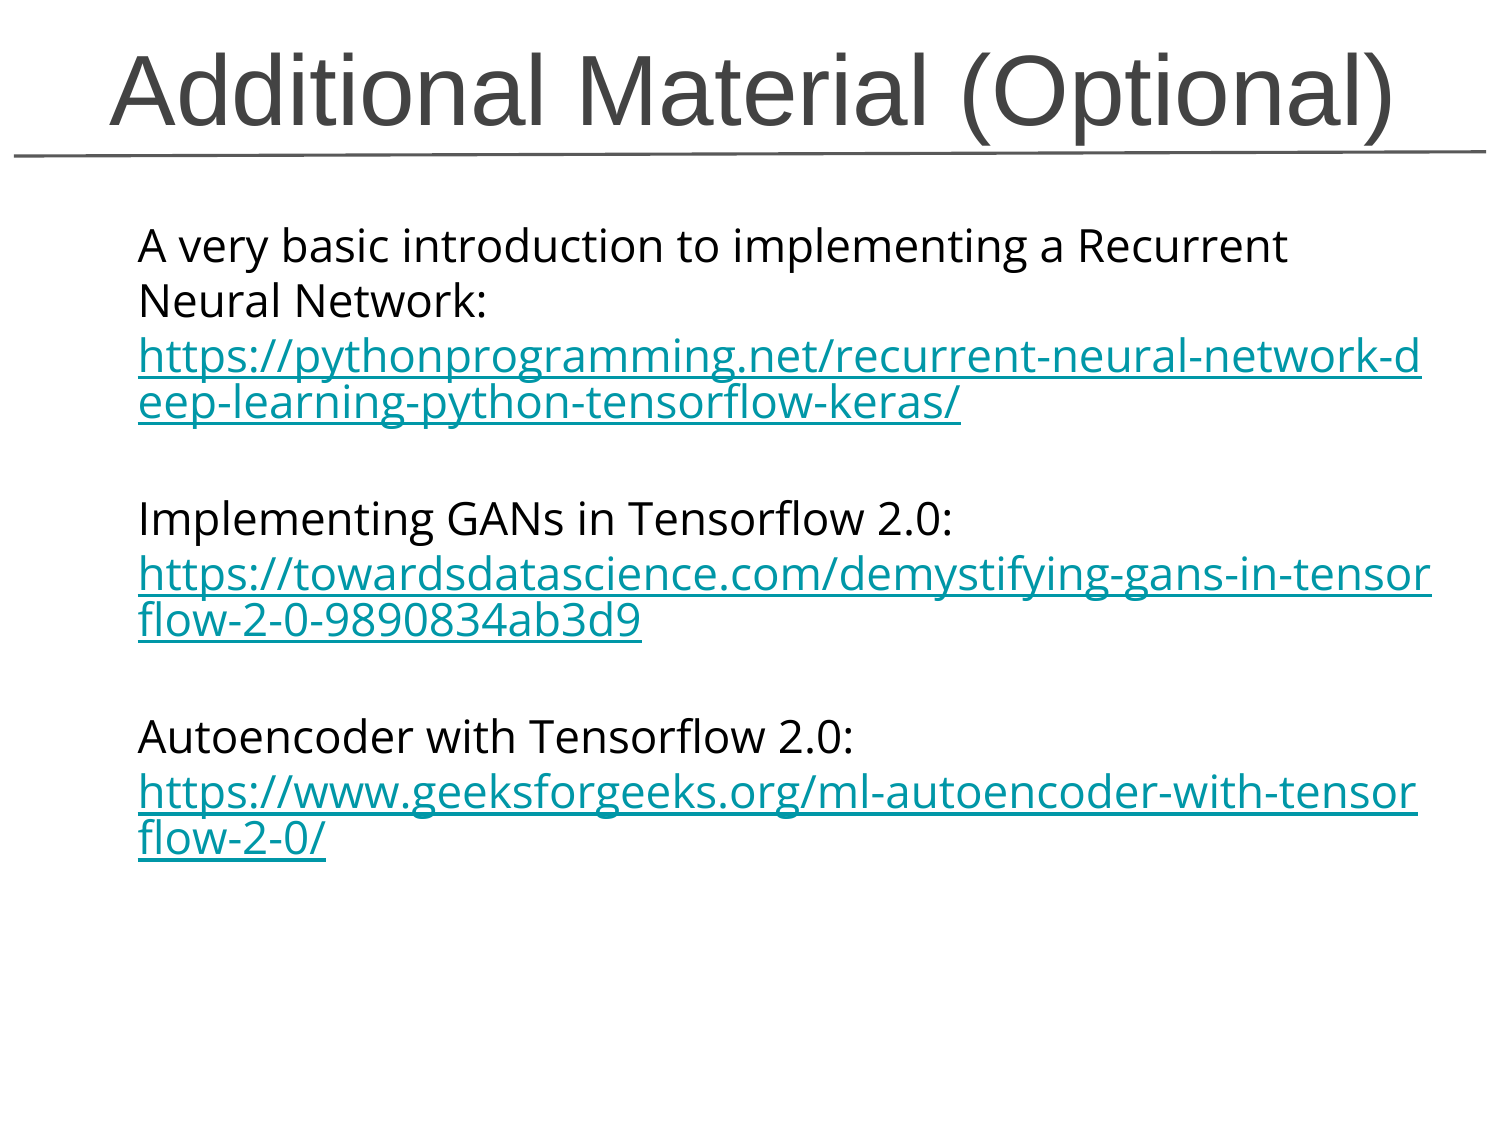

Additional Material (Optional)
A very basic introduction to implementing a Recurrent Neural Network: https://pythonprogramming.net/recurrent-neural-network-deep-learning-python-tensorflow-keras/

Implementing GANs in Tensorflow 2.0:
https://towardsdatascience.com/demystifying-gans-in-tensorflow-2-0-9890834ab3d9

Autoencoder with Tensorflow 2.0:
https://www.geeksforgeeks.org/ml-autoencoder-with-tensorflow-2-0/